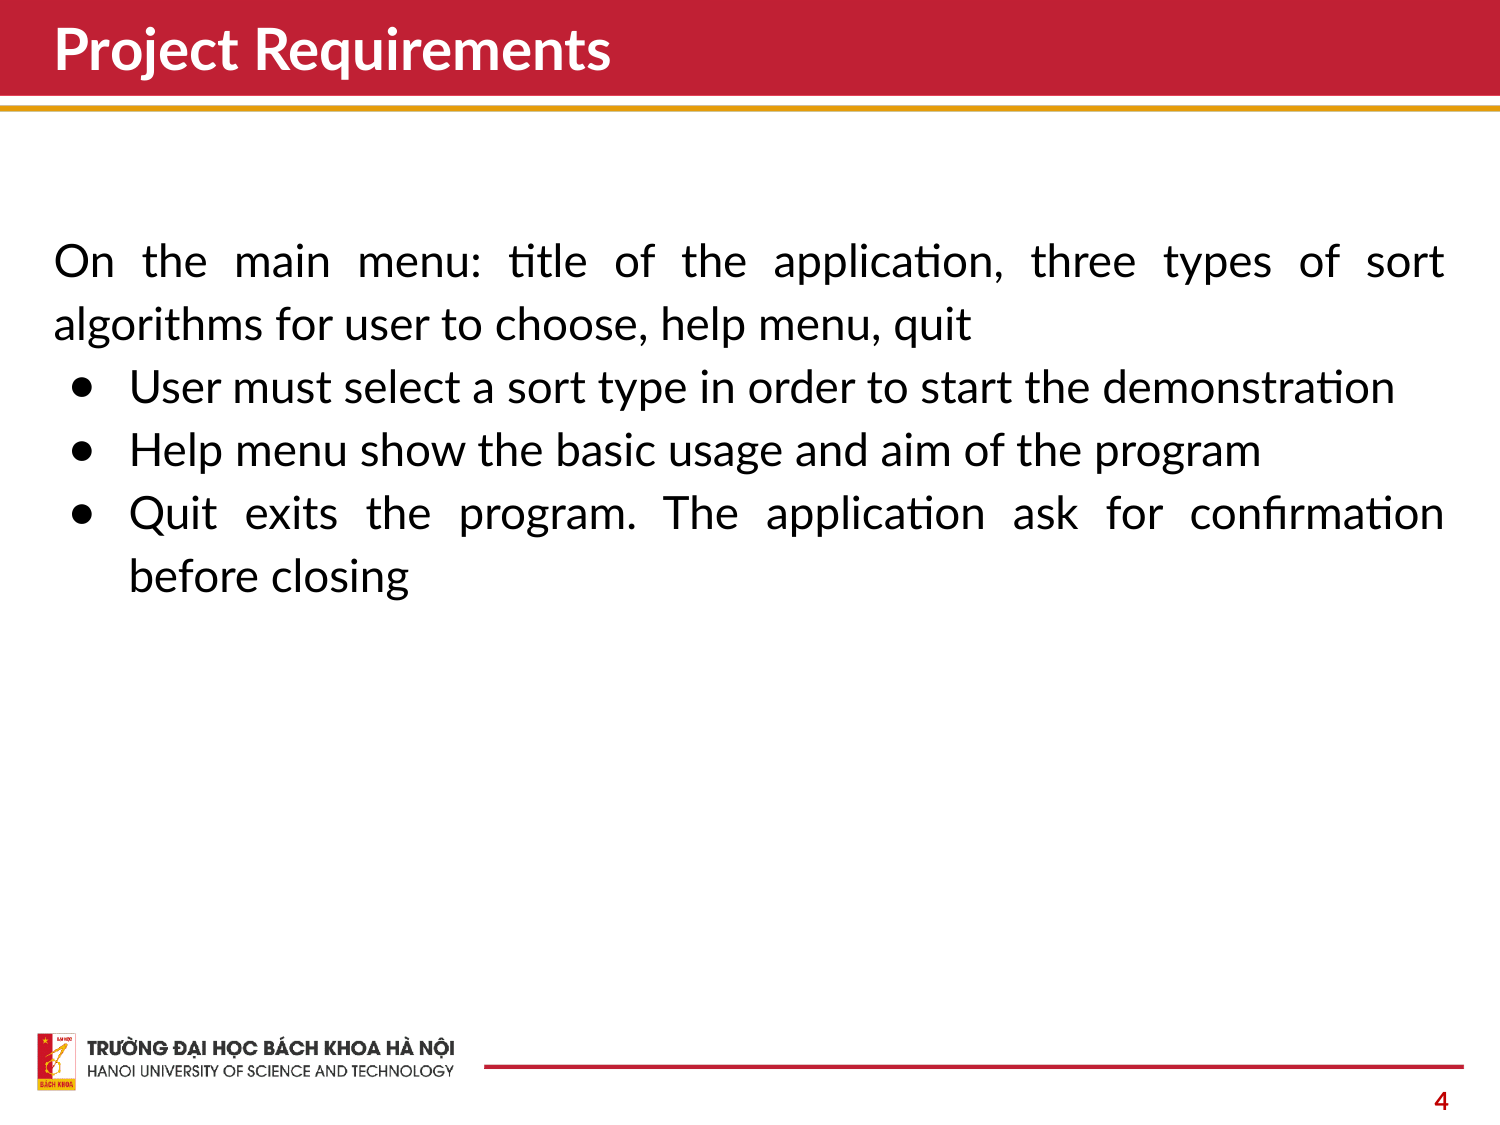

# Project Requirements

On the main menu: title of the application, three types of sort algorithms for user to choose, help menu, quit
User must select a sort type in order to start the demonstration
Help menu show the basic usage and aim of the program
Quit exits the program. The application ask for confirmation before closing

4